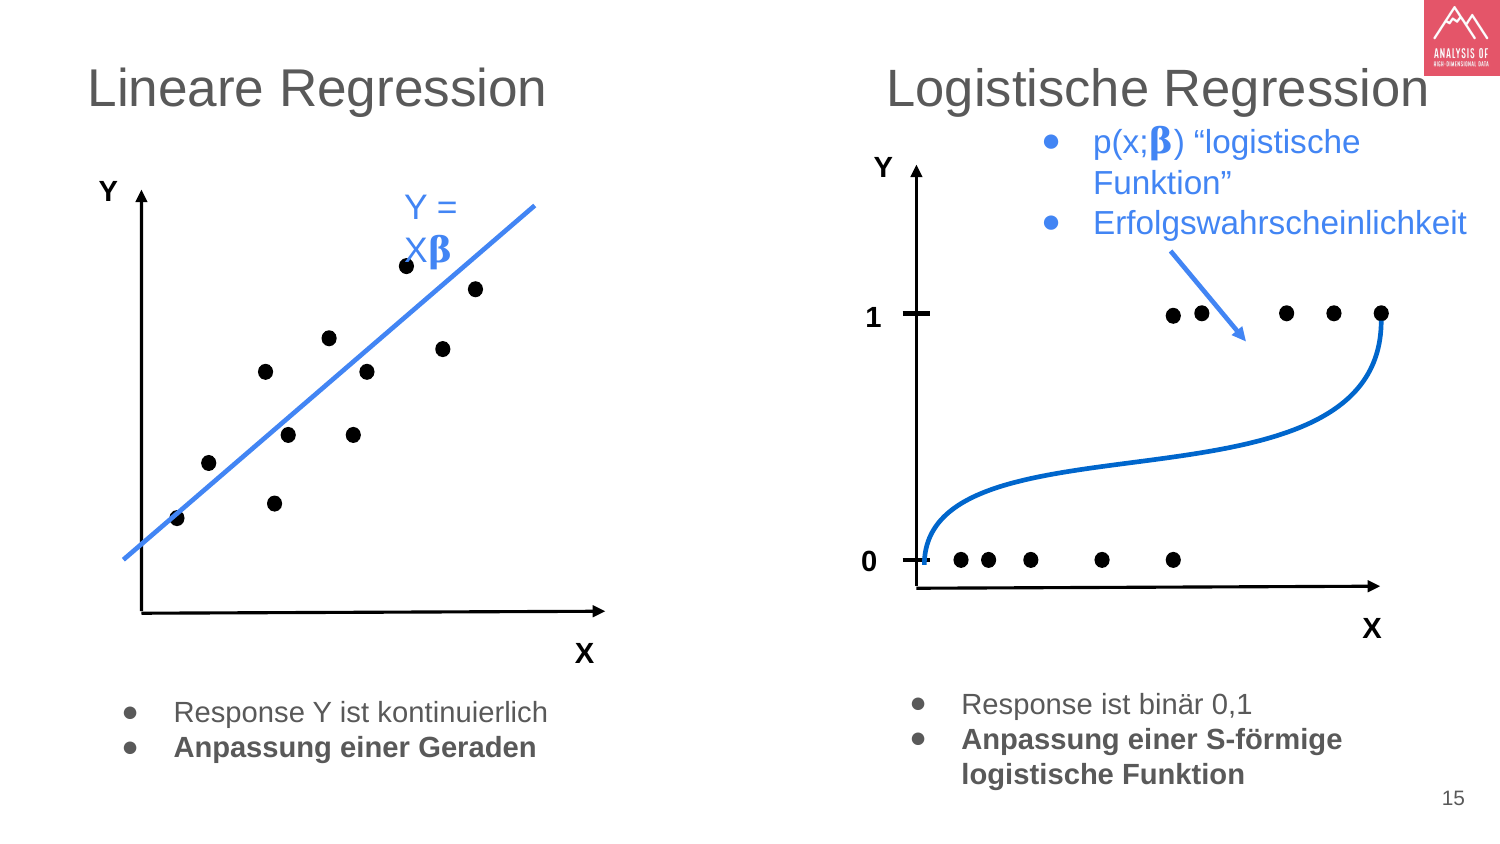

Lineare Regression
Logistische Regression
p(x;𝛃) “logistische Funktion”
Erfolgswahrscheinlichkeit
Y
1
0
X

Y

X
Y = X𝛃
Response ist binär 0,1
Anpassung einer S-förmige logistische Funktion
Response Y ist kontinuierlich
Anpassung einer Geraden
15